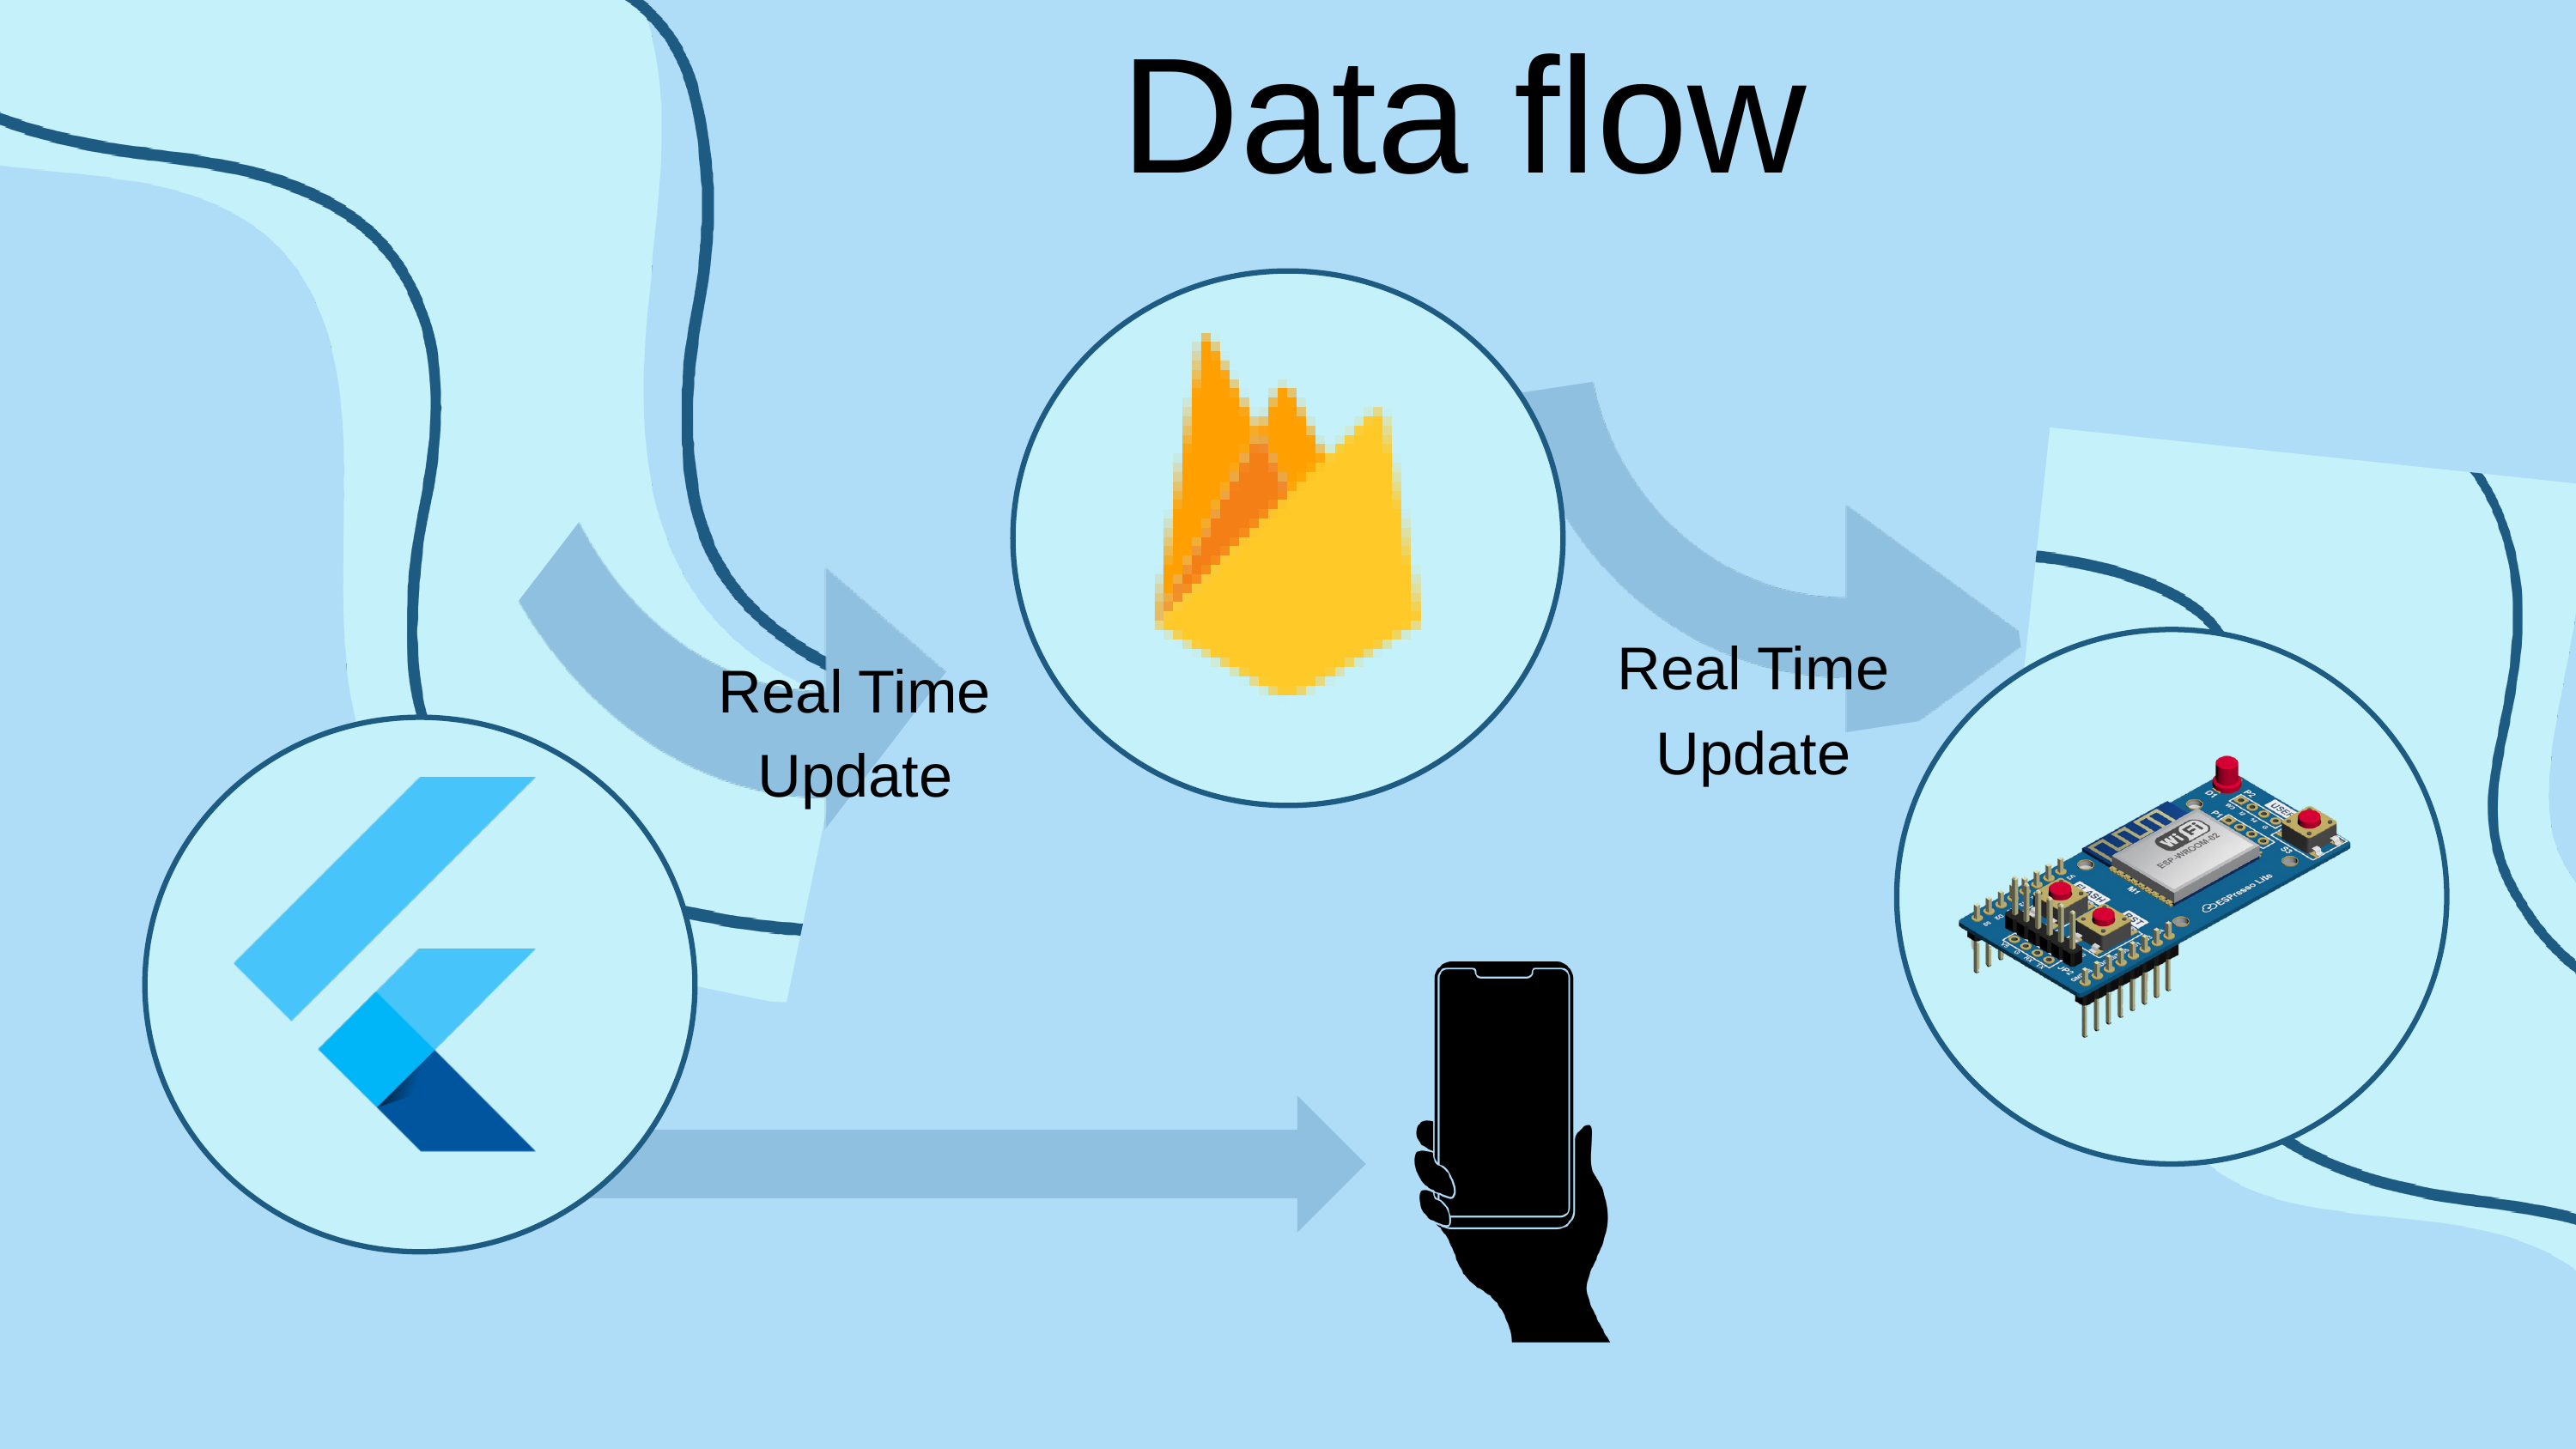

Data flow

Real Time Update

Real Time Update